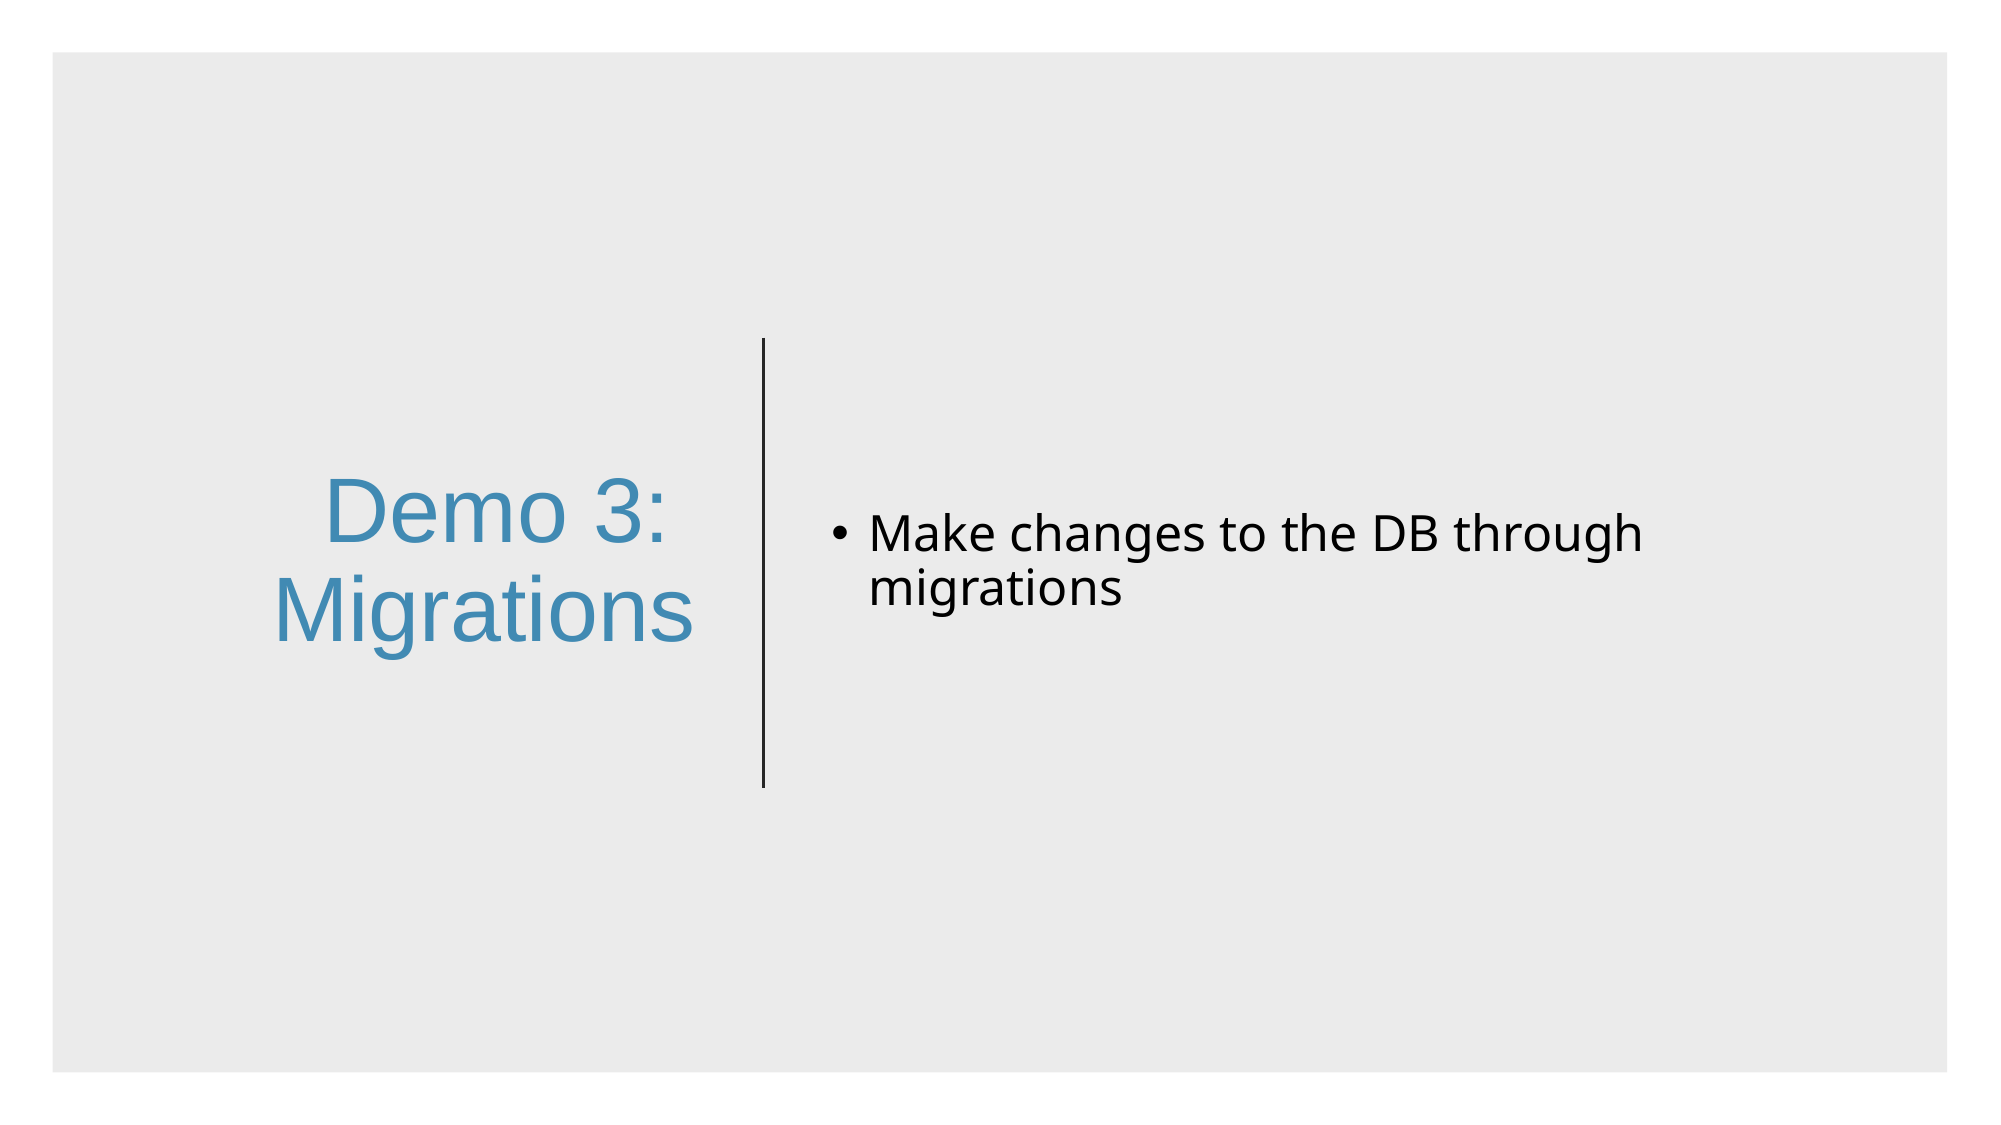

# Demo 3: Migrations
Make changes to the DB through migrations